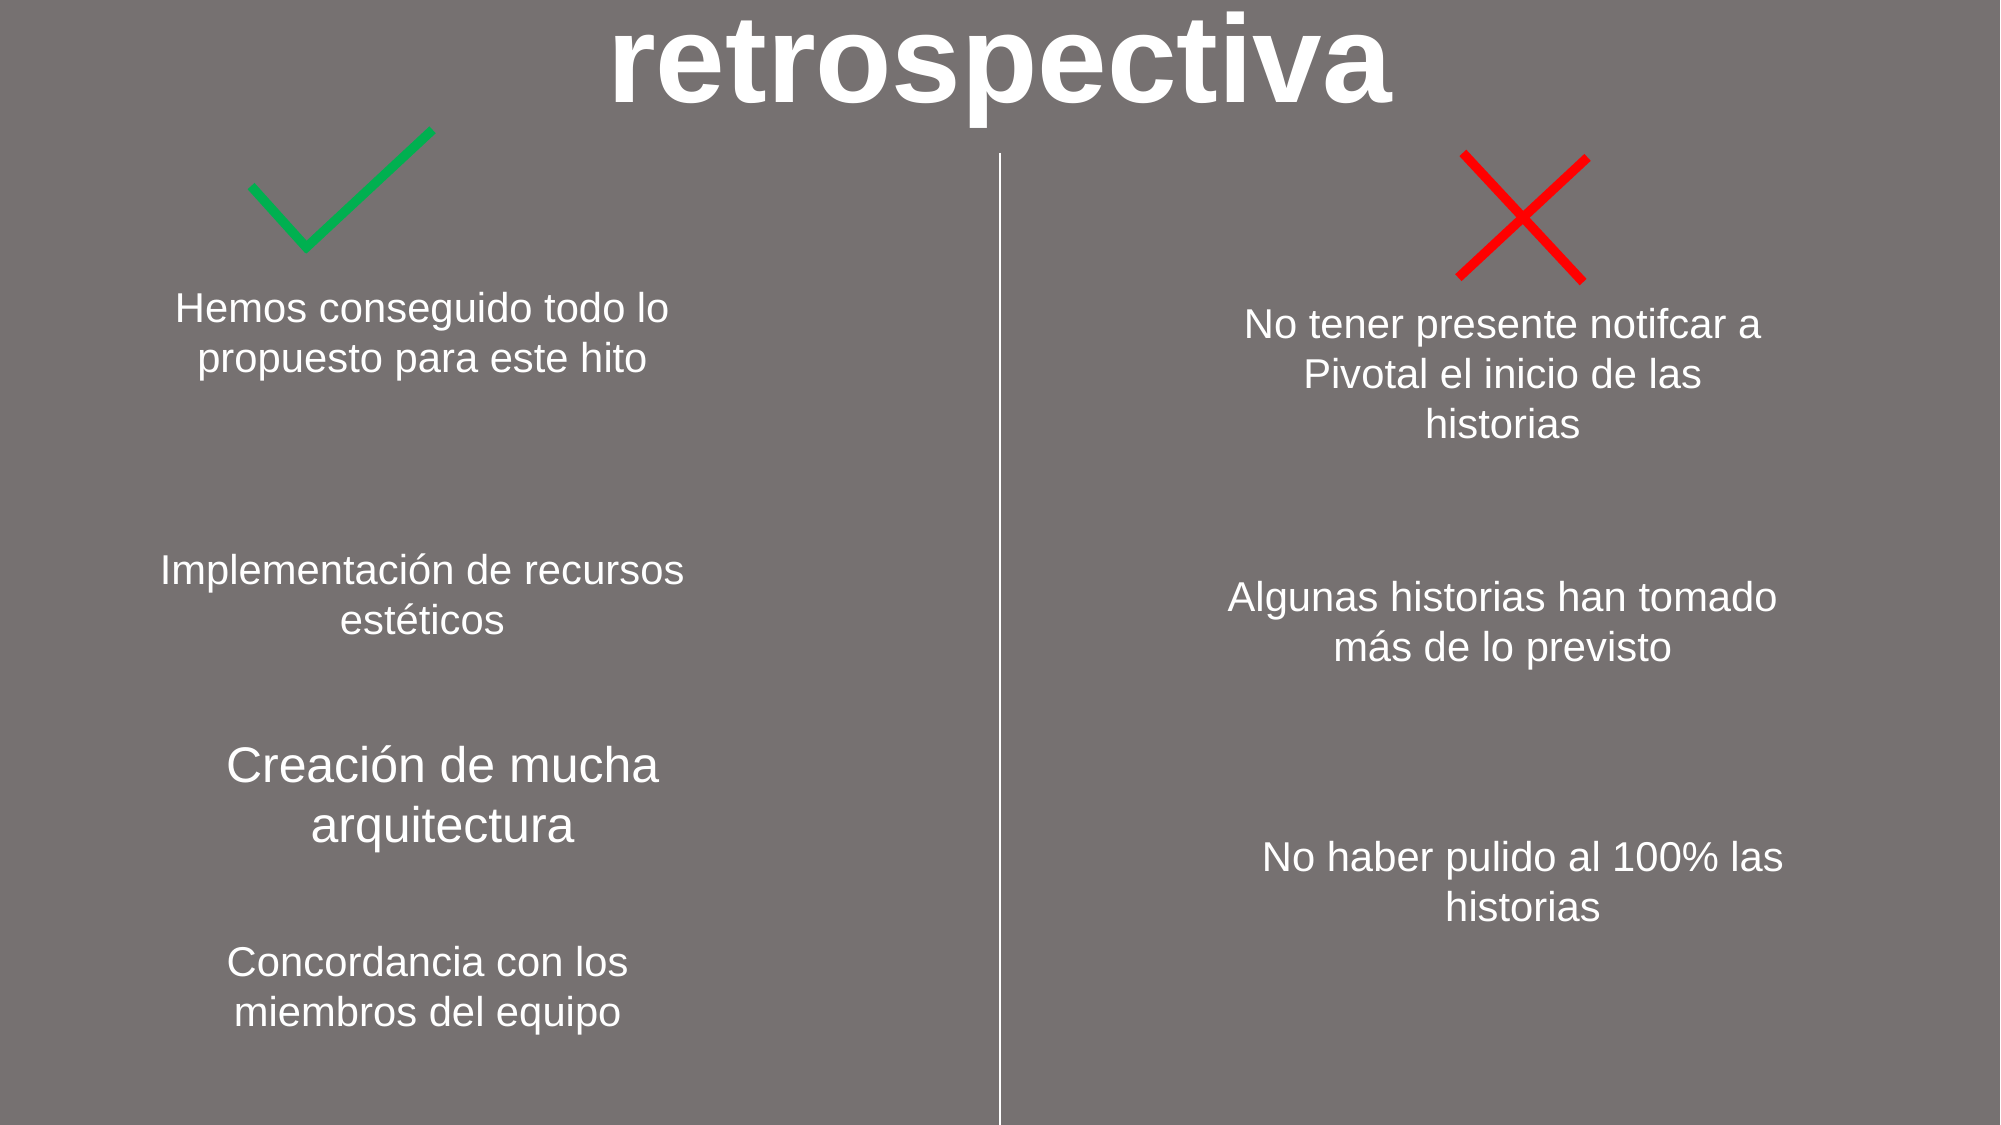

retrospectiva
Hemos conseguido todo lo propuesto para este hito

No tener presente notifcar a Pivotal el inicio de las historias

Implementación de recursos estéticos

Algunas historias han tomado más de lo previsto

Creación de mucha arquitectura

No haber pulido al 100% las historias

Concordancia con los miembros del equipo